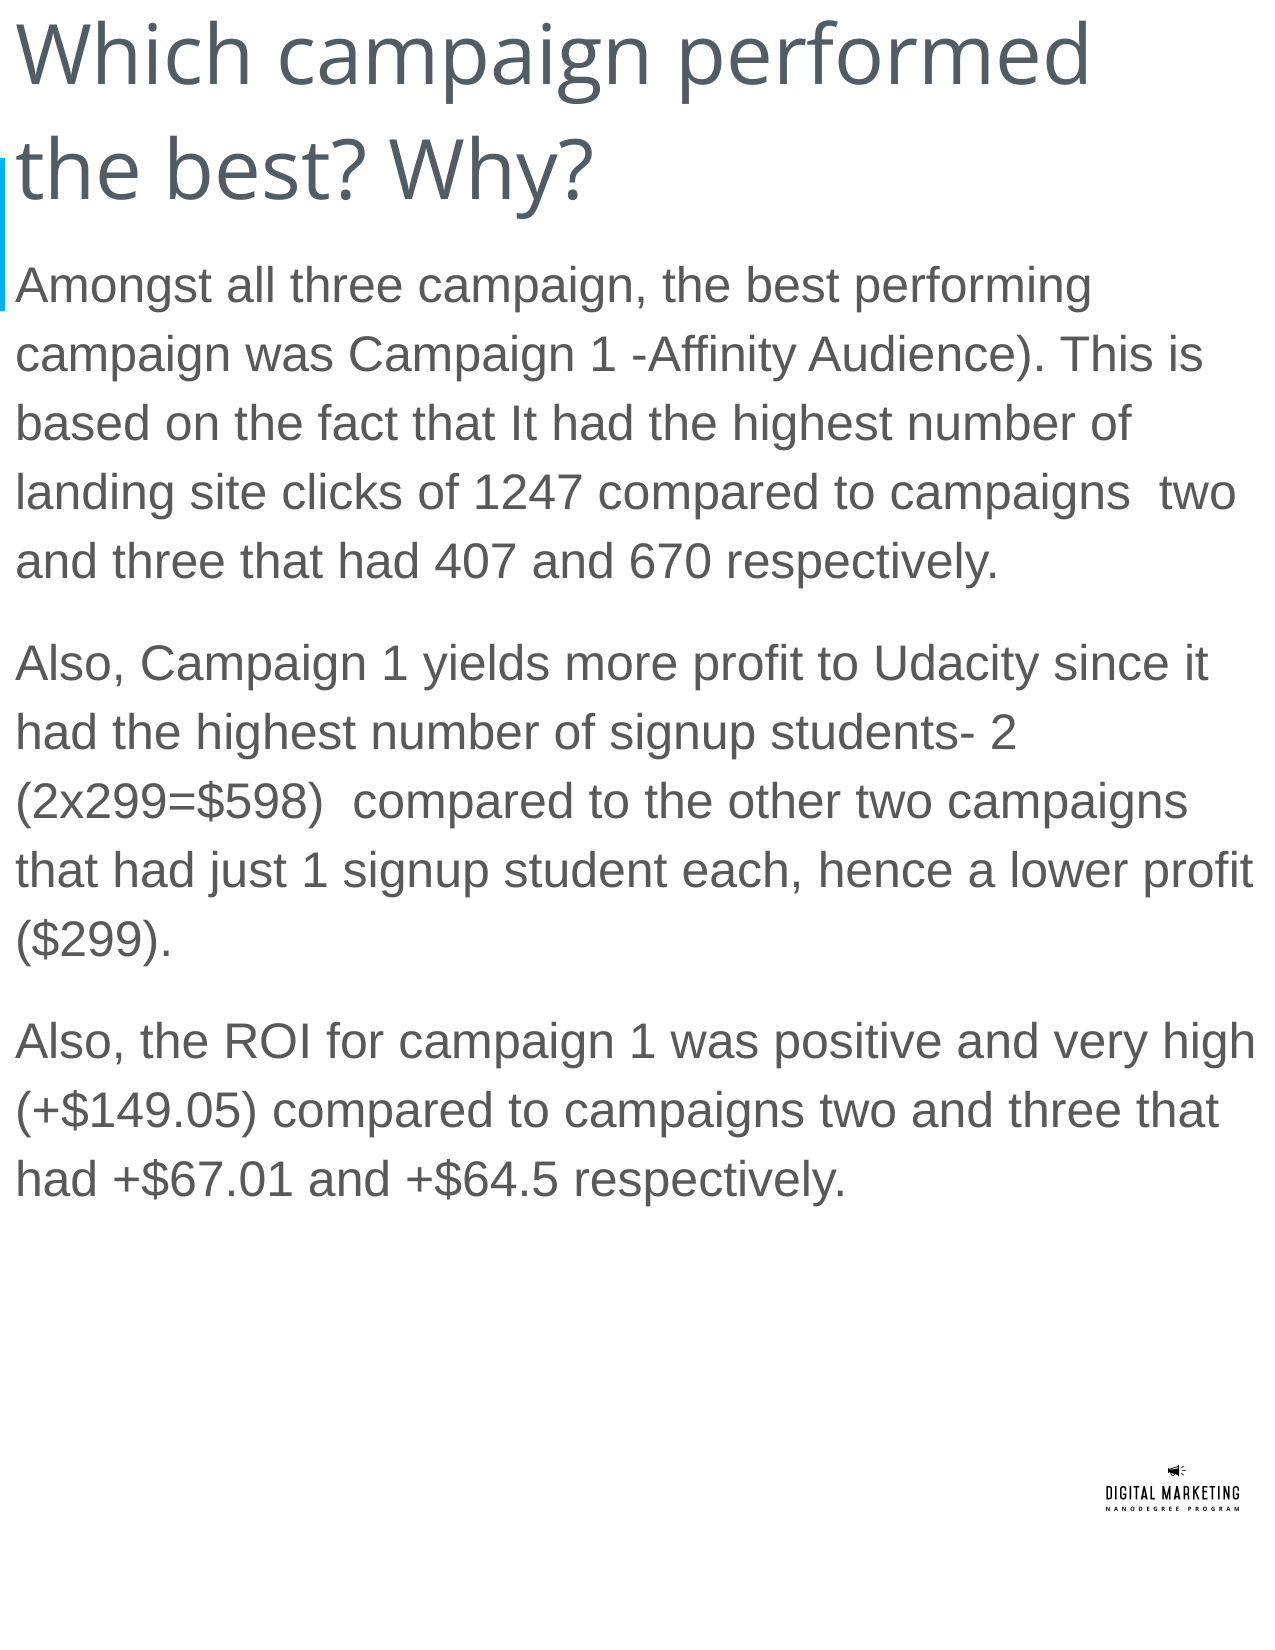

# Which campaign performed the best? Why?
Amongst all three campaign, the best performing campaign was Campaign 1 -Affinity Audience). This is based on the fact that It had the highest number of landing site clicks of 1247 compared to campaigns  two and three that had 407 and 670 respectively.
Also, Campaign 1 yields more profit to Udacity since it had the highest number of signup students- 2 (2x299=$598)  compared to the other two campaigns that had just 1 signup student each, hence a lower profit ($299).
Also, the ROI for campaign 1 was positive and very high (+$149.05) compared to campaigns two and three that had +$67.01 and +$64.5 respectively.